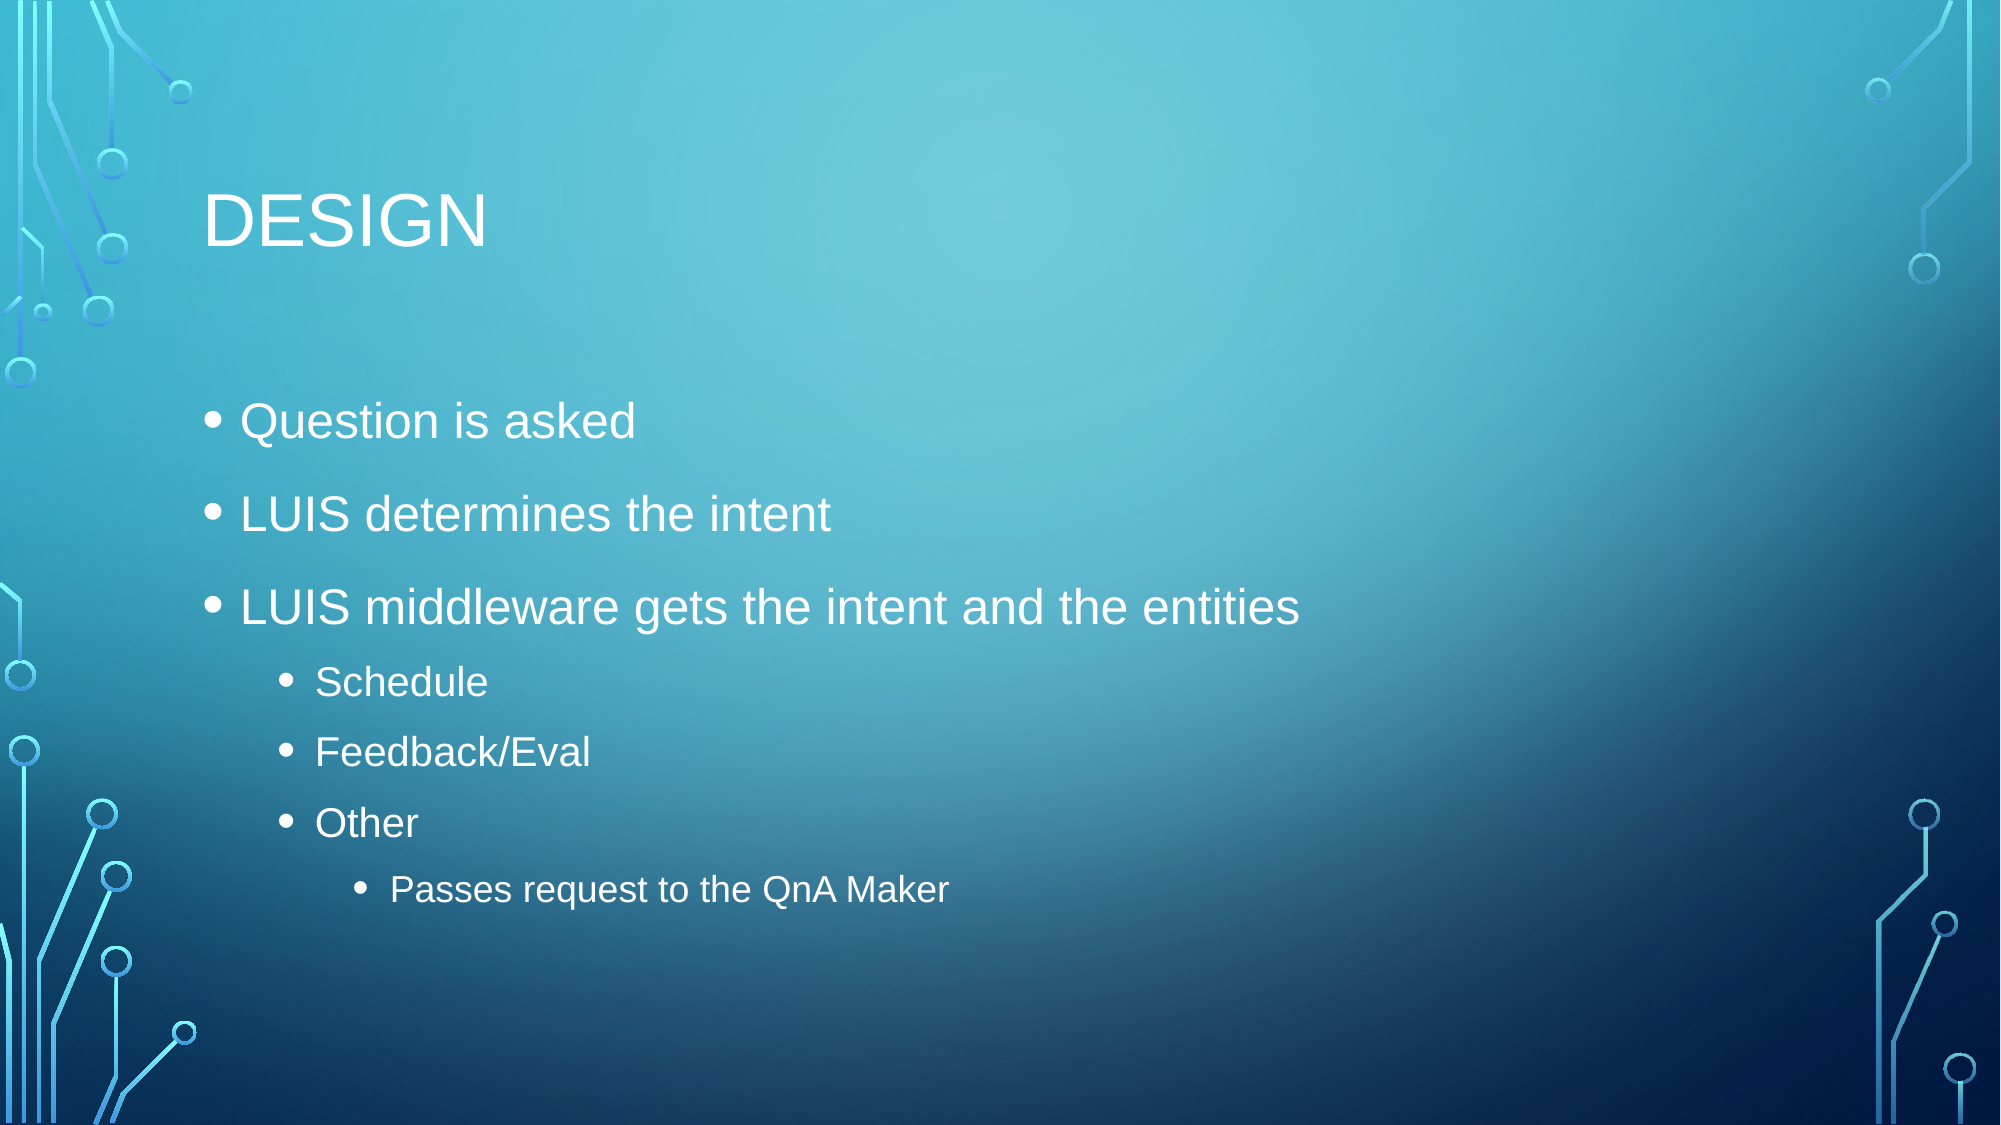

# Design
Question is asked
LUIS determines the intent
LUIS middleware gets the intent and the entities
Schedule
Feedback/Eval
Other
Passes request to the QnA Maker